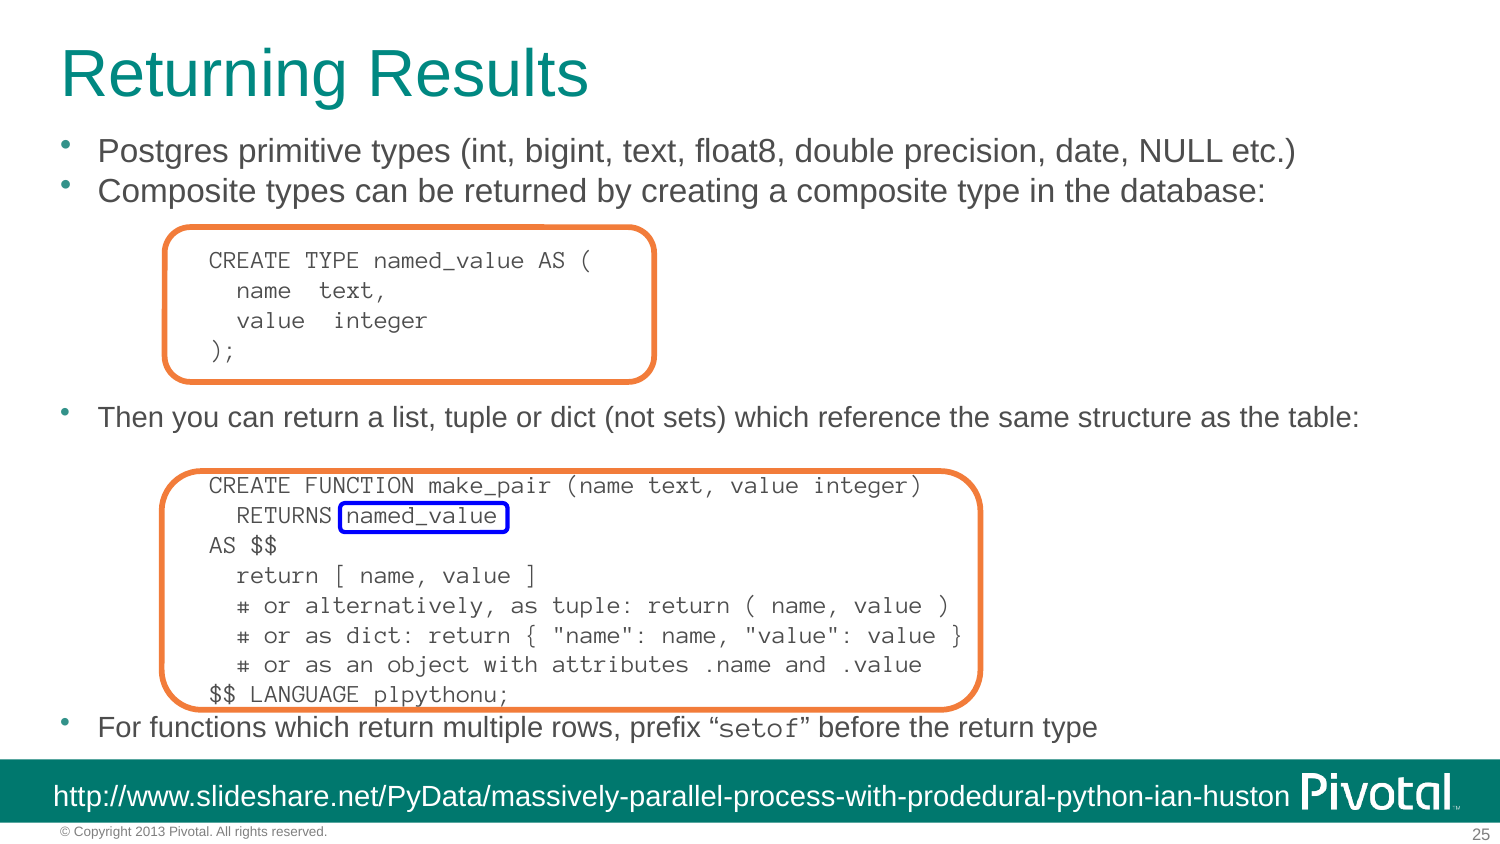

# Returning Results
Postgres primitive types (int, bigint, text, float8, double precision, date, NULL etc.)
Composite types can be returned by creating a composite type in the database:

CREATE TYPE named_value AS (
  name  text,
  value  integer
);

Then you can return a list, tuple or dict (not sets) which reference the same structure as the table:

CREATE FUNCTION make_pair (name text, value integer)
  RETURNS named_value
AS $$
  return [ name, value ]
  # or alternatively, as tuple: return ( name, value )
  # or as dict: return { "name": name, "value": value }
  # or as an object with attributes .name and .value
$$ LANGUAGE plpythonu;
For functions which return multiple rows, prefix “setof” before the return type

http://www.slideshare.net/PyData/massively-parallel-process-with-prodedural-python-ian-huston